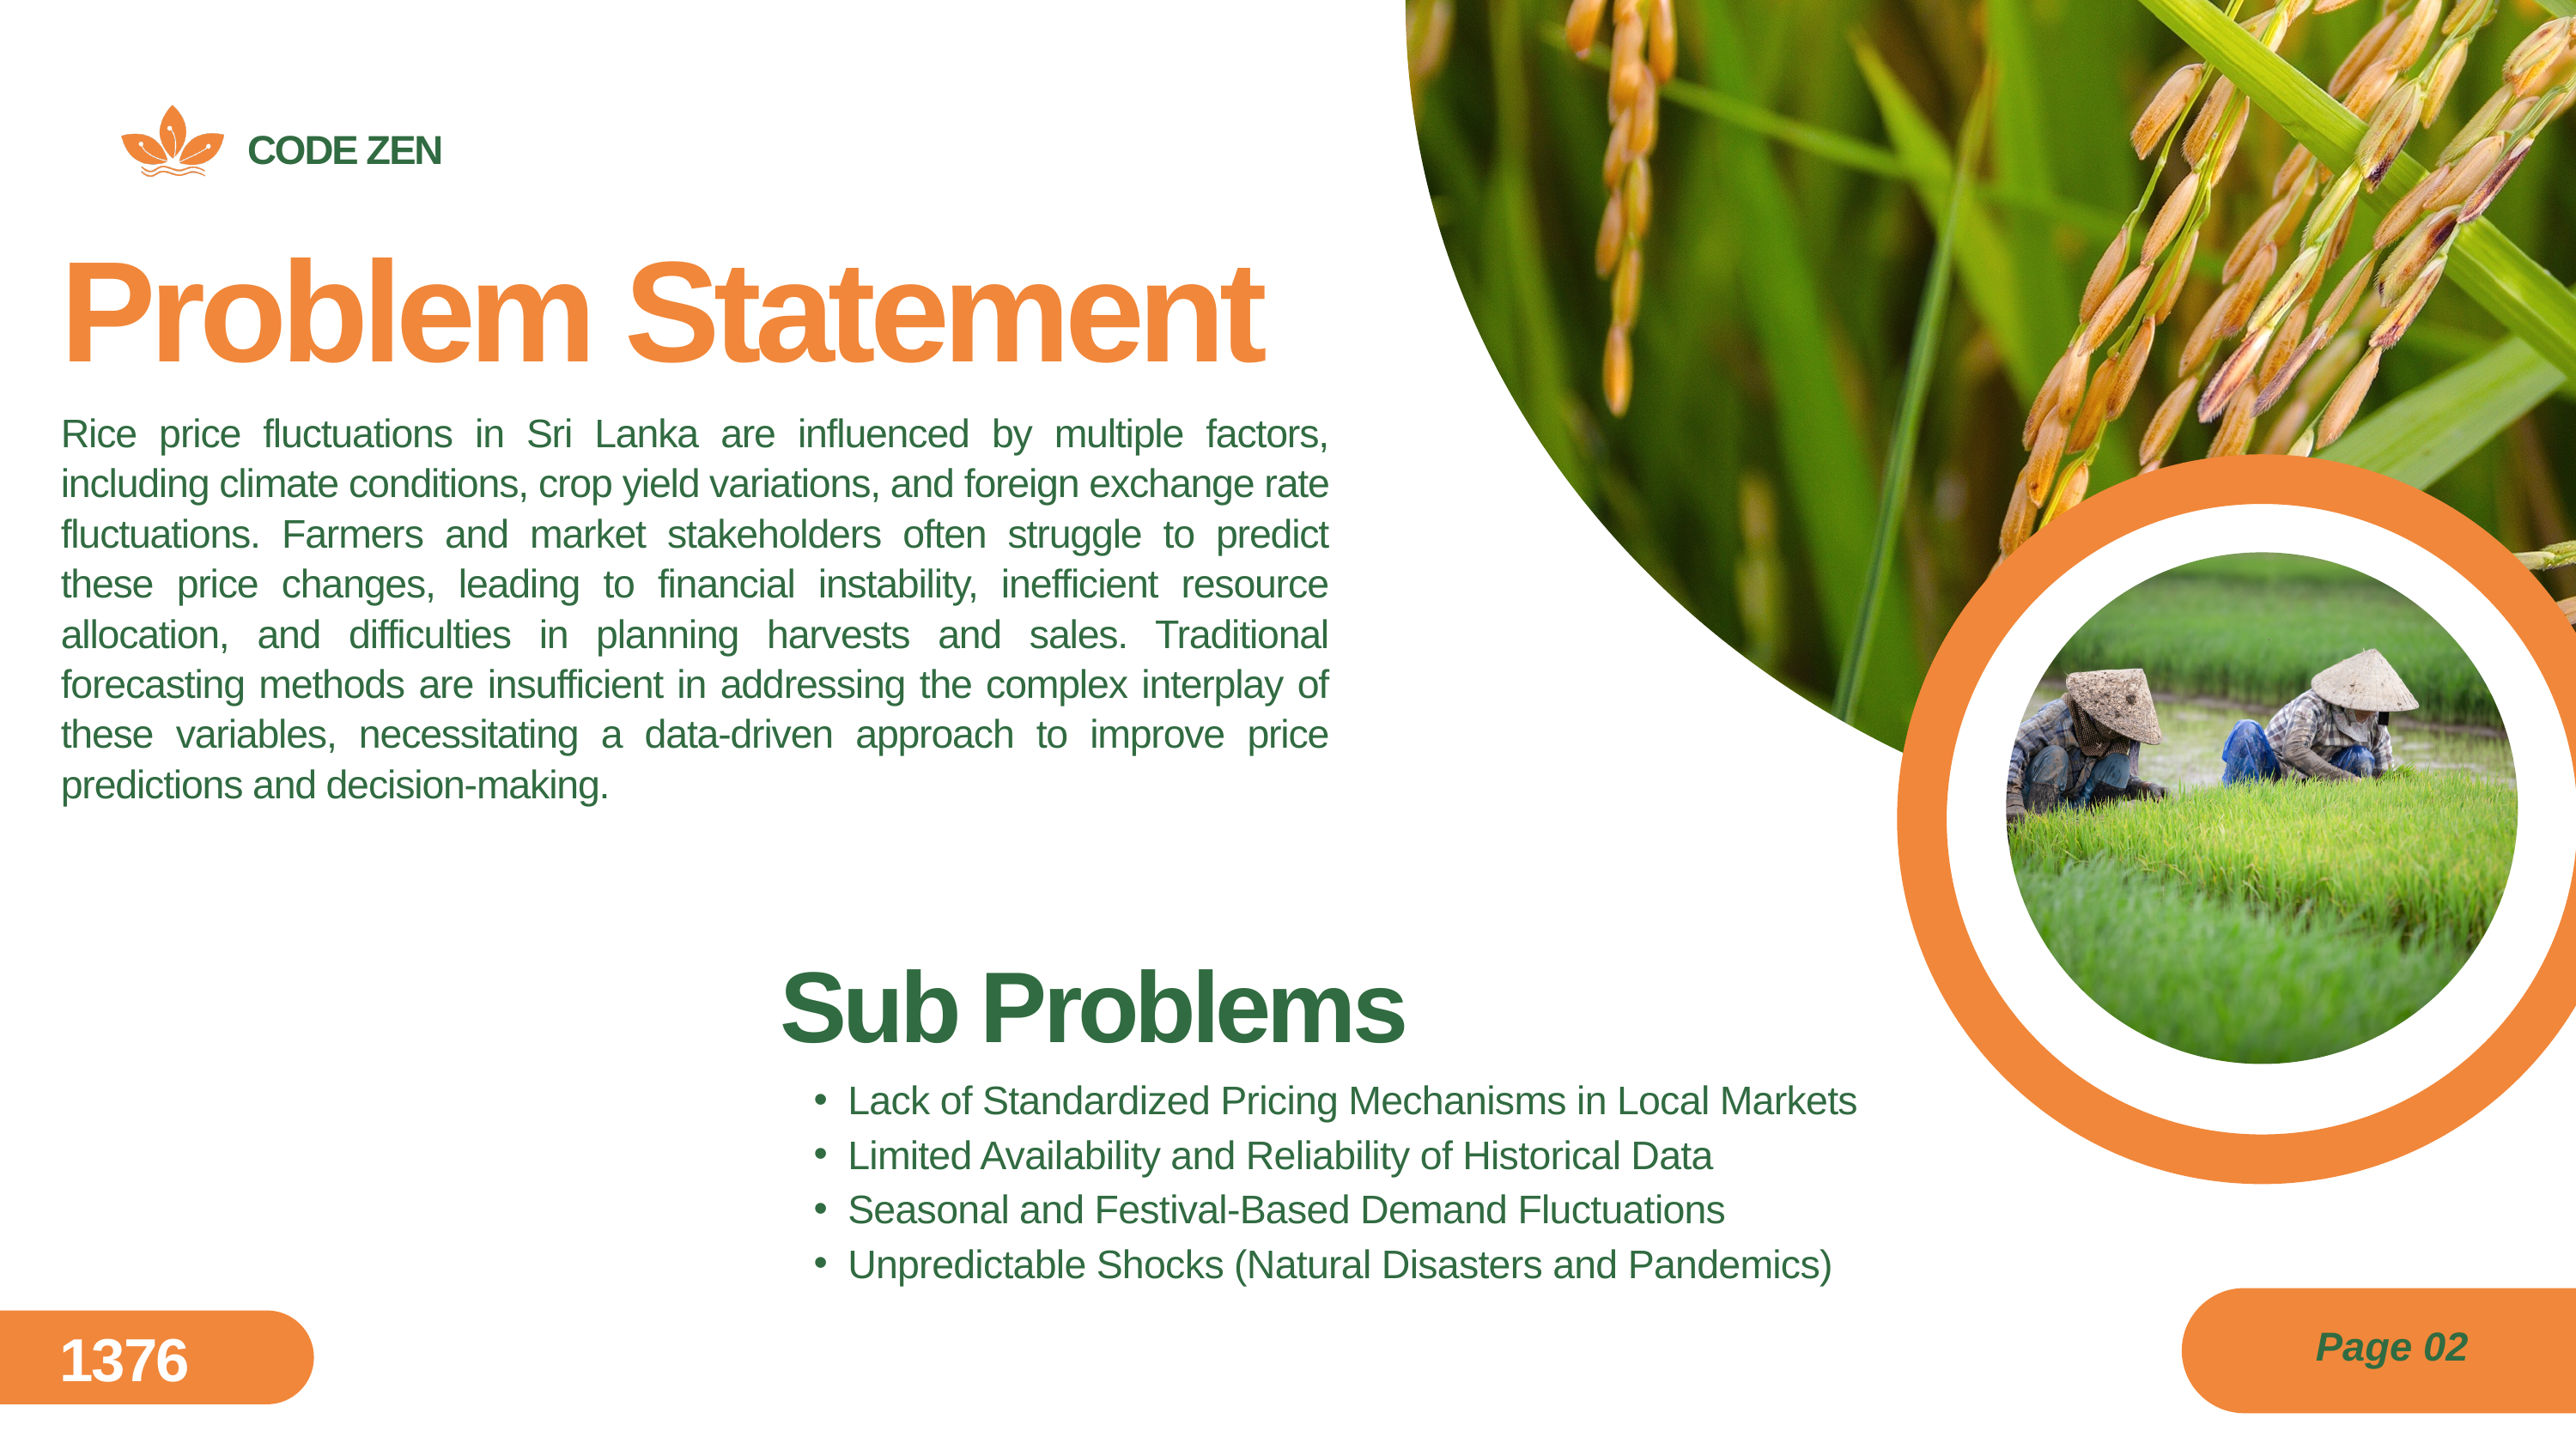

CODE ZEN
Problem Statement

Rice price fluctuations in Sri Lanka are influenced by multiple factors, including climate conditions, crop yield variations, and foreign exchange rate fluctuations. Farmers and market stakeholders often struggle to predict these price changes, leading to financial instability, inefficient resource allocation, and difficulties in planning harvests and sales. Traditional forecasting methods are insufficient in addressing the complex interplay of these variables, necessitating a data-driven approach to improve price predictions and decision-making.

Sub Problems
Lack of Standardized Pricing Mechanisms in Local Markets
Limited Availability and Reliability of Historical Data
Seasonal and Festival-Based Demand Fluctuations
Unpredictable Shocks (Natural Disasters and Pandemics)
Page 02

1376